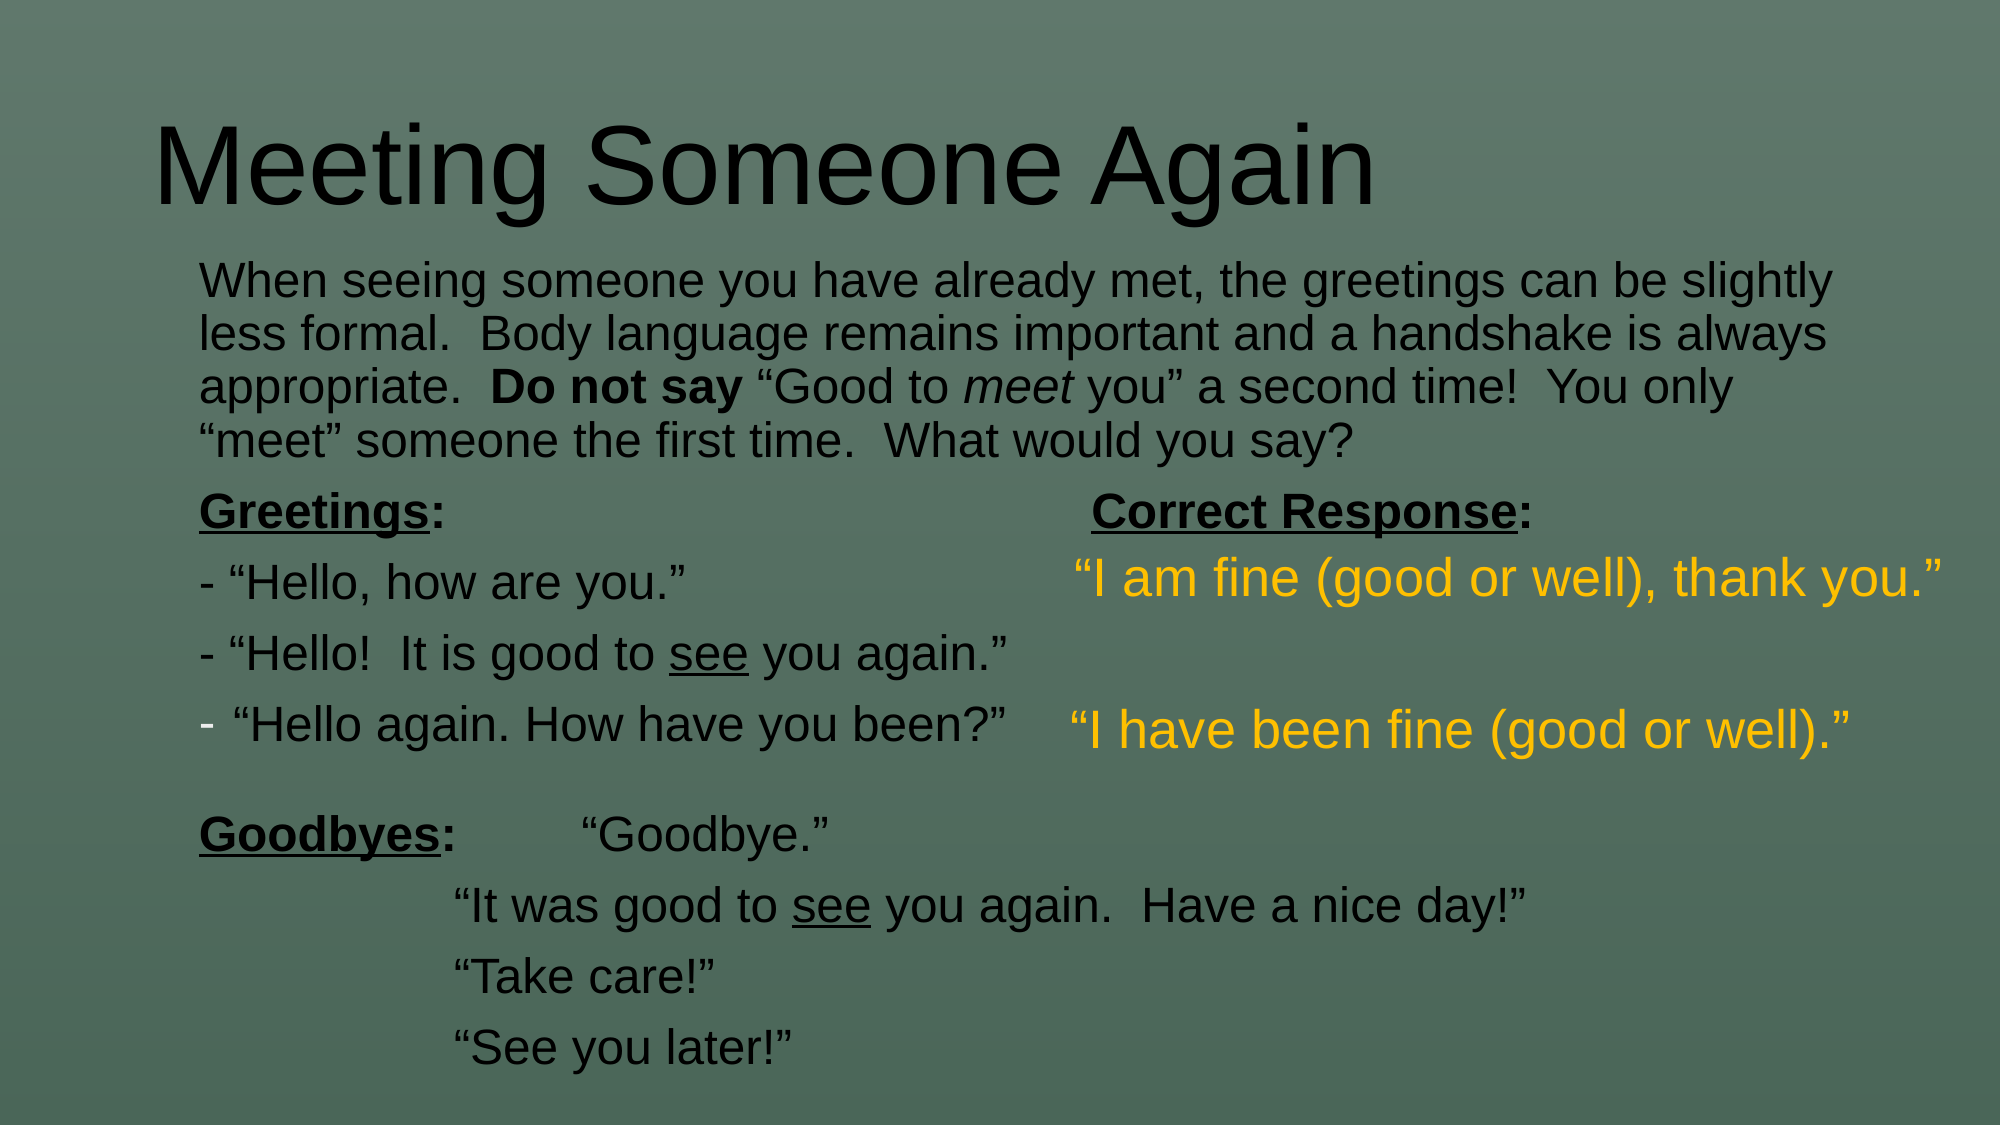

# Meeting Someone Again
When seeing someone you have already met, the greetings can be slightly less formal.  Body language remains important and a handshake is always appropriate.  Do not say “Good to meet you” a second time!  You only “meet” someone the first time.  What would you say?
Greetings:						Correct Response:
- “Hello, how are you.”
- “Hello!  It is good to see you again.”
“Hello again. How have you been?”

Goodbyes:	“Goodbye.”
		“It was good to see you again.  Have a nice day!”
		“Take care!”
		“See you later!”
“I am fine (good or well), thank you.”
“I have been fine (good or well).”